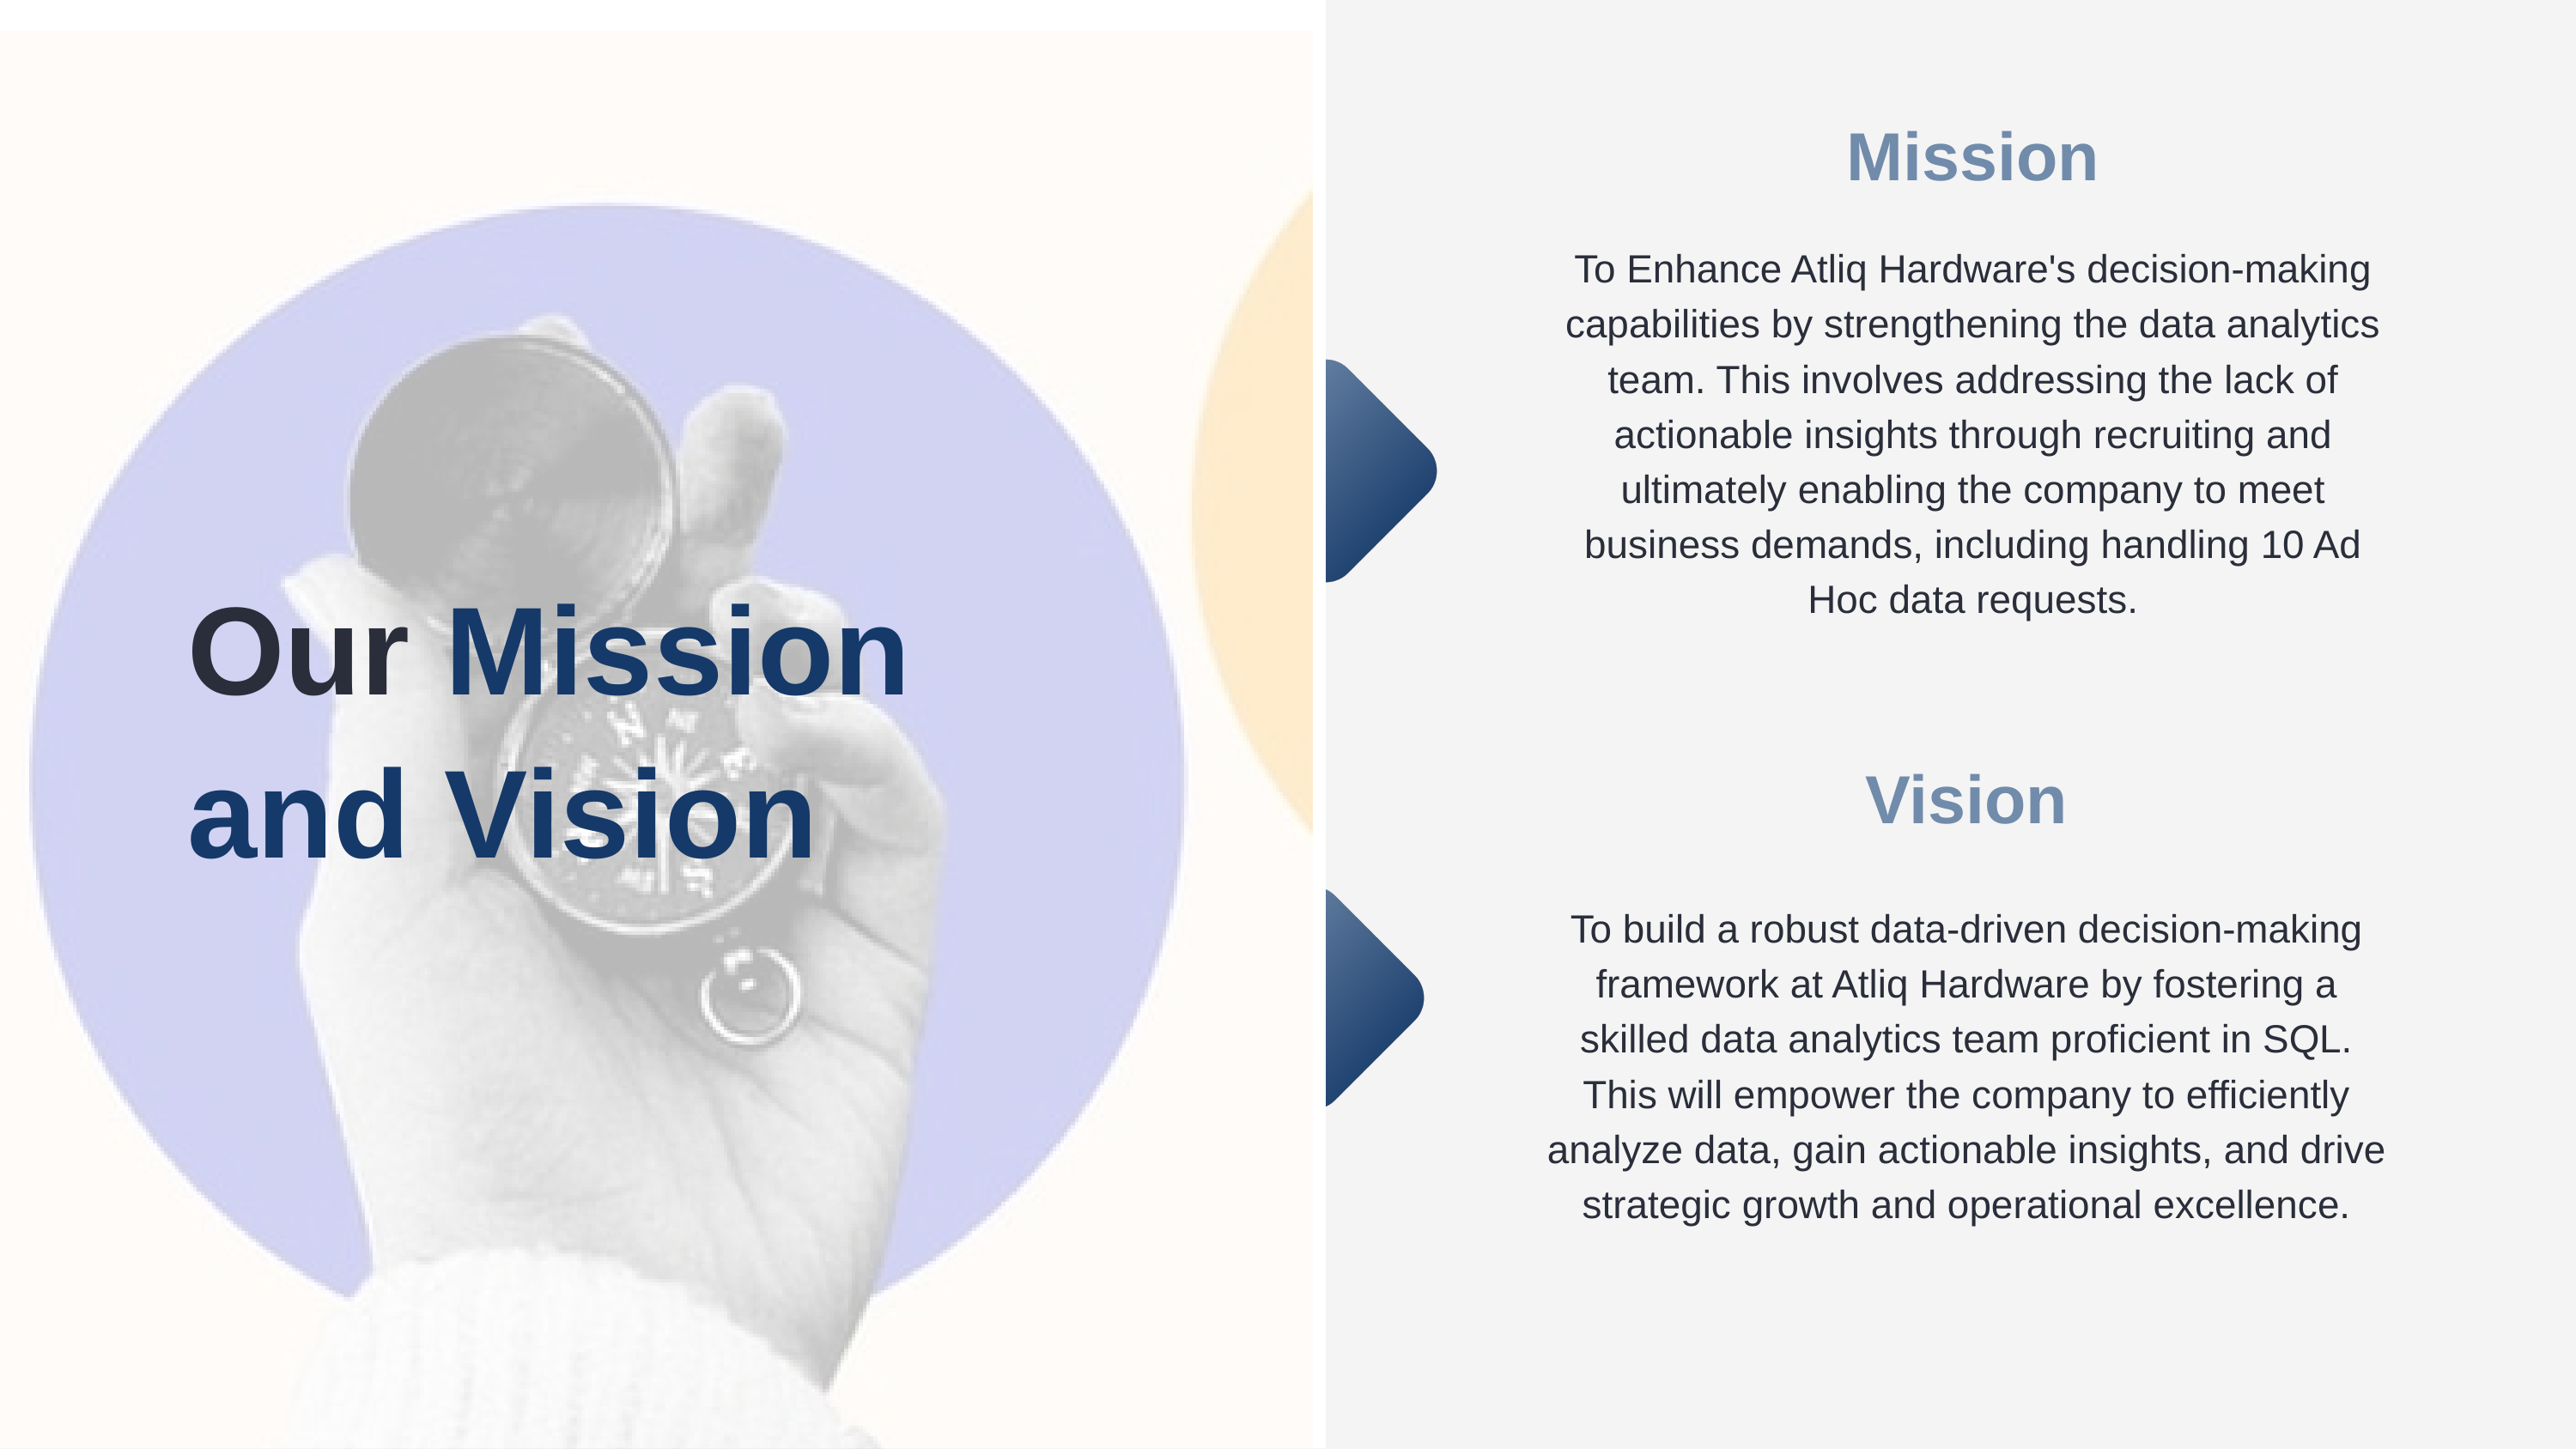

Mission
To Enhance Atliq Hardware's decision-making capabilities by strengthening the data analytics team. This involves addressing the lack of actionable insights through recruiting and ultimately enabling the company to meet business demands, including handling 10 Ad Hoc data requests.

Our Mission and Vision
Vision
To build a robust data-driven decision-making framework at Atliq Hardware by fostering a skilled data analytics team proficient in SQL. This will empower the company to efficiently analyze data, gain actionable insights, and drive strategic growth and operational excellence.